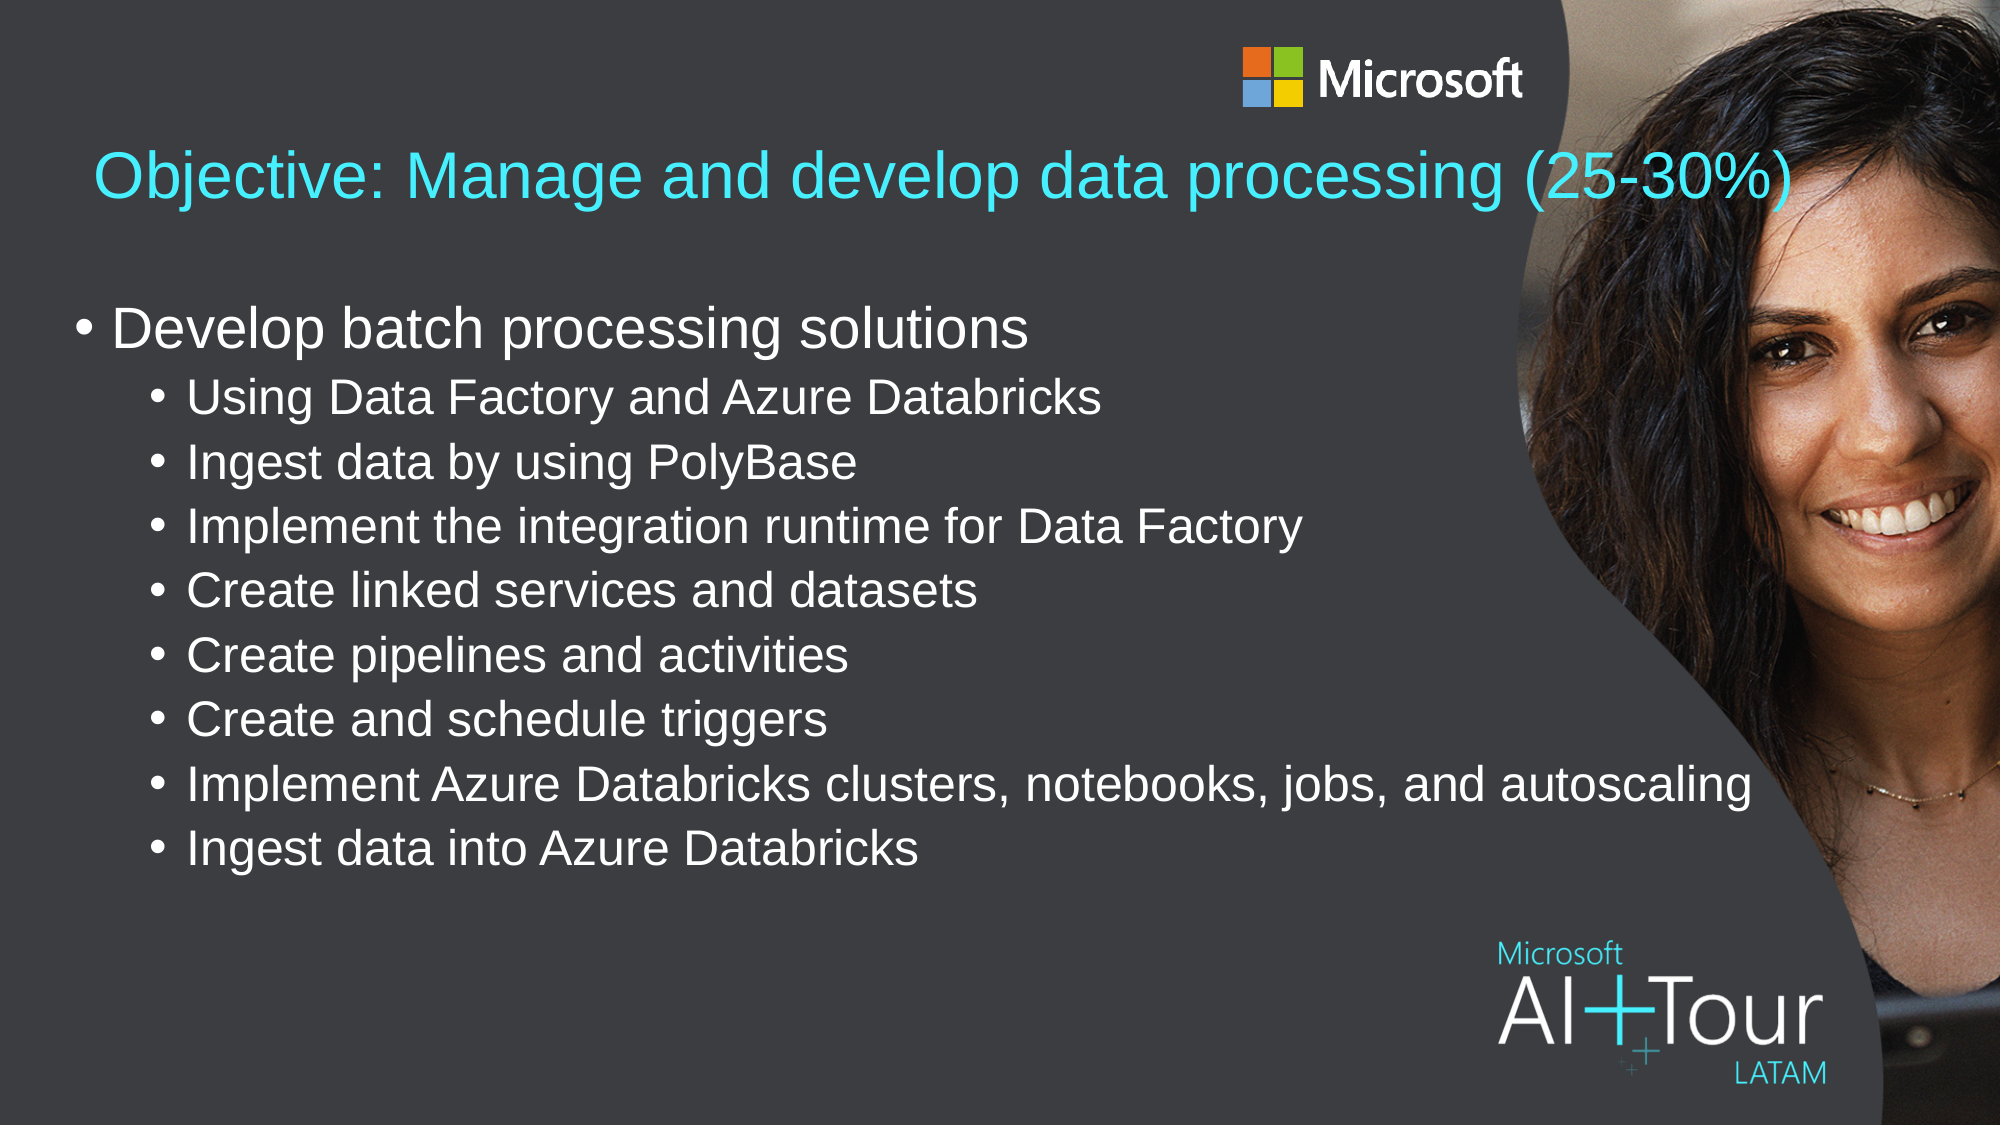

# Objective: Manage and develop data processing (25-30%)
Develop batch processing solutions
Using Data Factory and Azure Databricks
Ingest data by using PolyBase
Implement the integration runtime for Data Factory
Create linked services and datasets
Create pipelines and activities
Create and schedule triggers
Implement Azure Databricks clusters, notebooks, jobs, and autoscaling
Ingest data into Azure Databricks